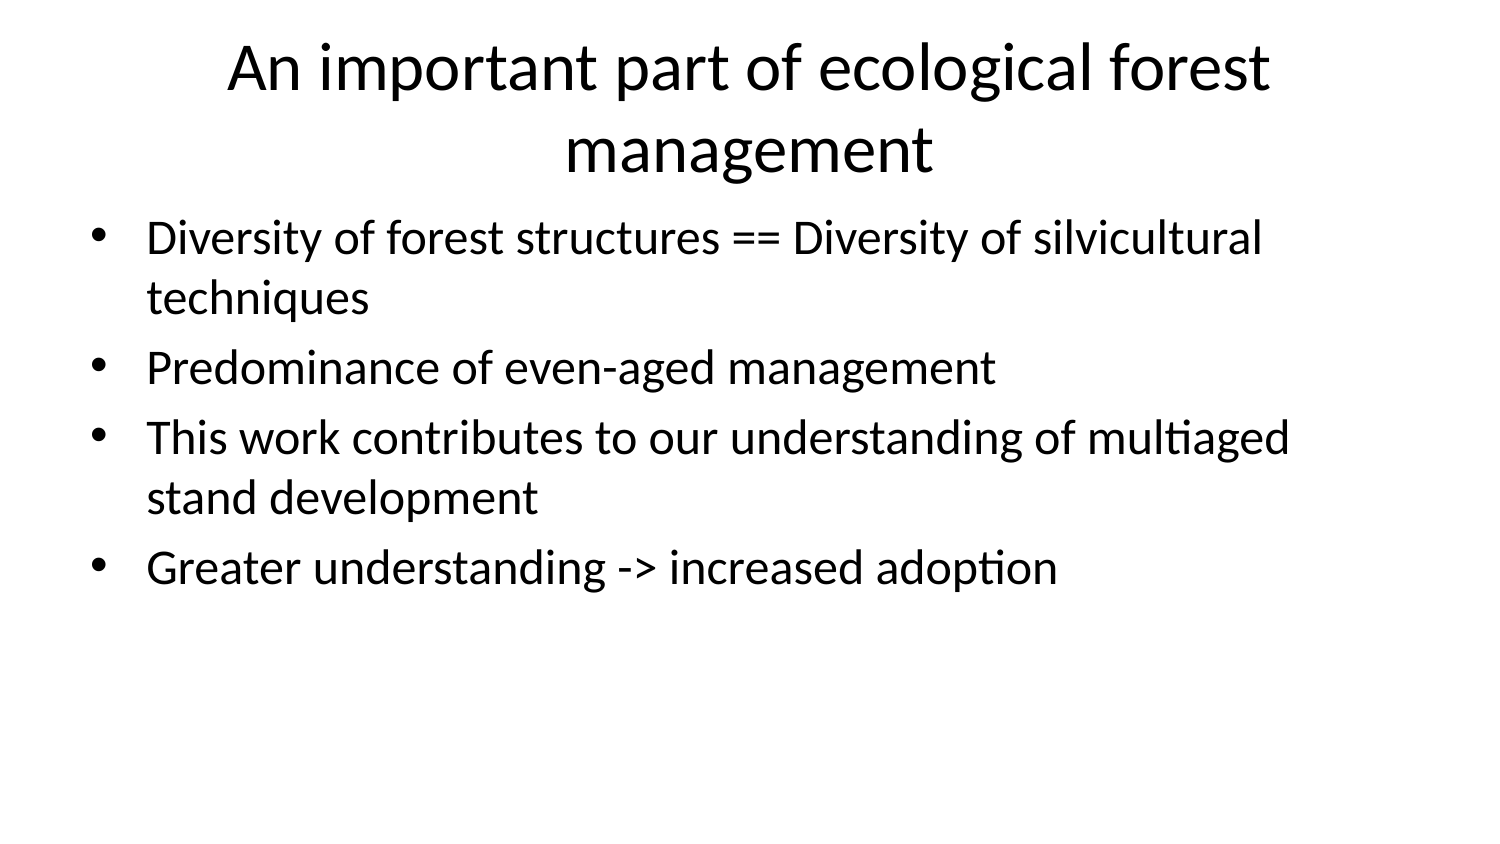

# An important part of ecological forest management
Diversity of forest structures == Diversity of silvicultural techniques
Predominance of even-aged management
This work contributes to our understanding of multiaged stand development
Greater understanding -> increased adoption